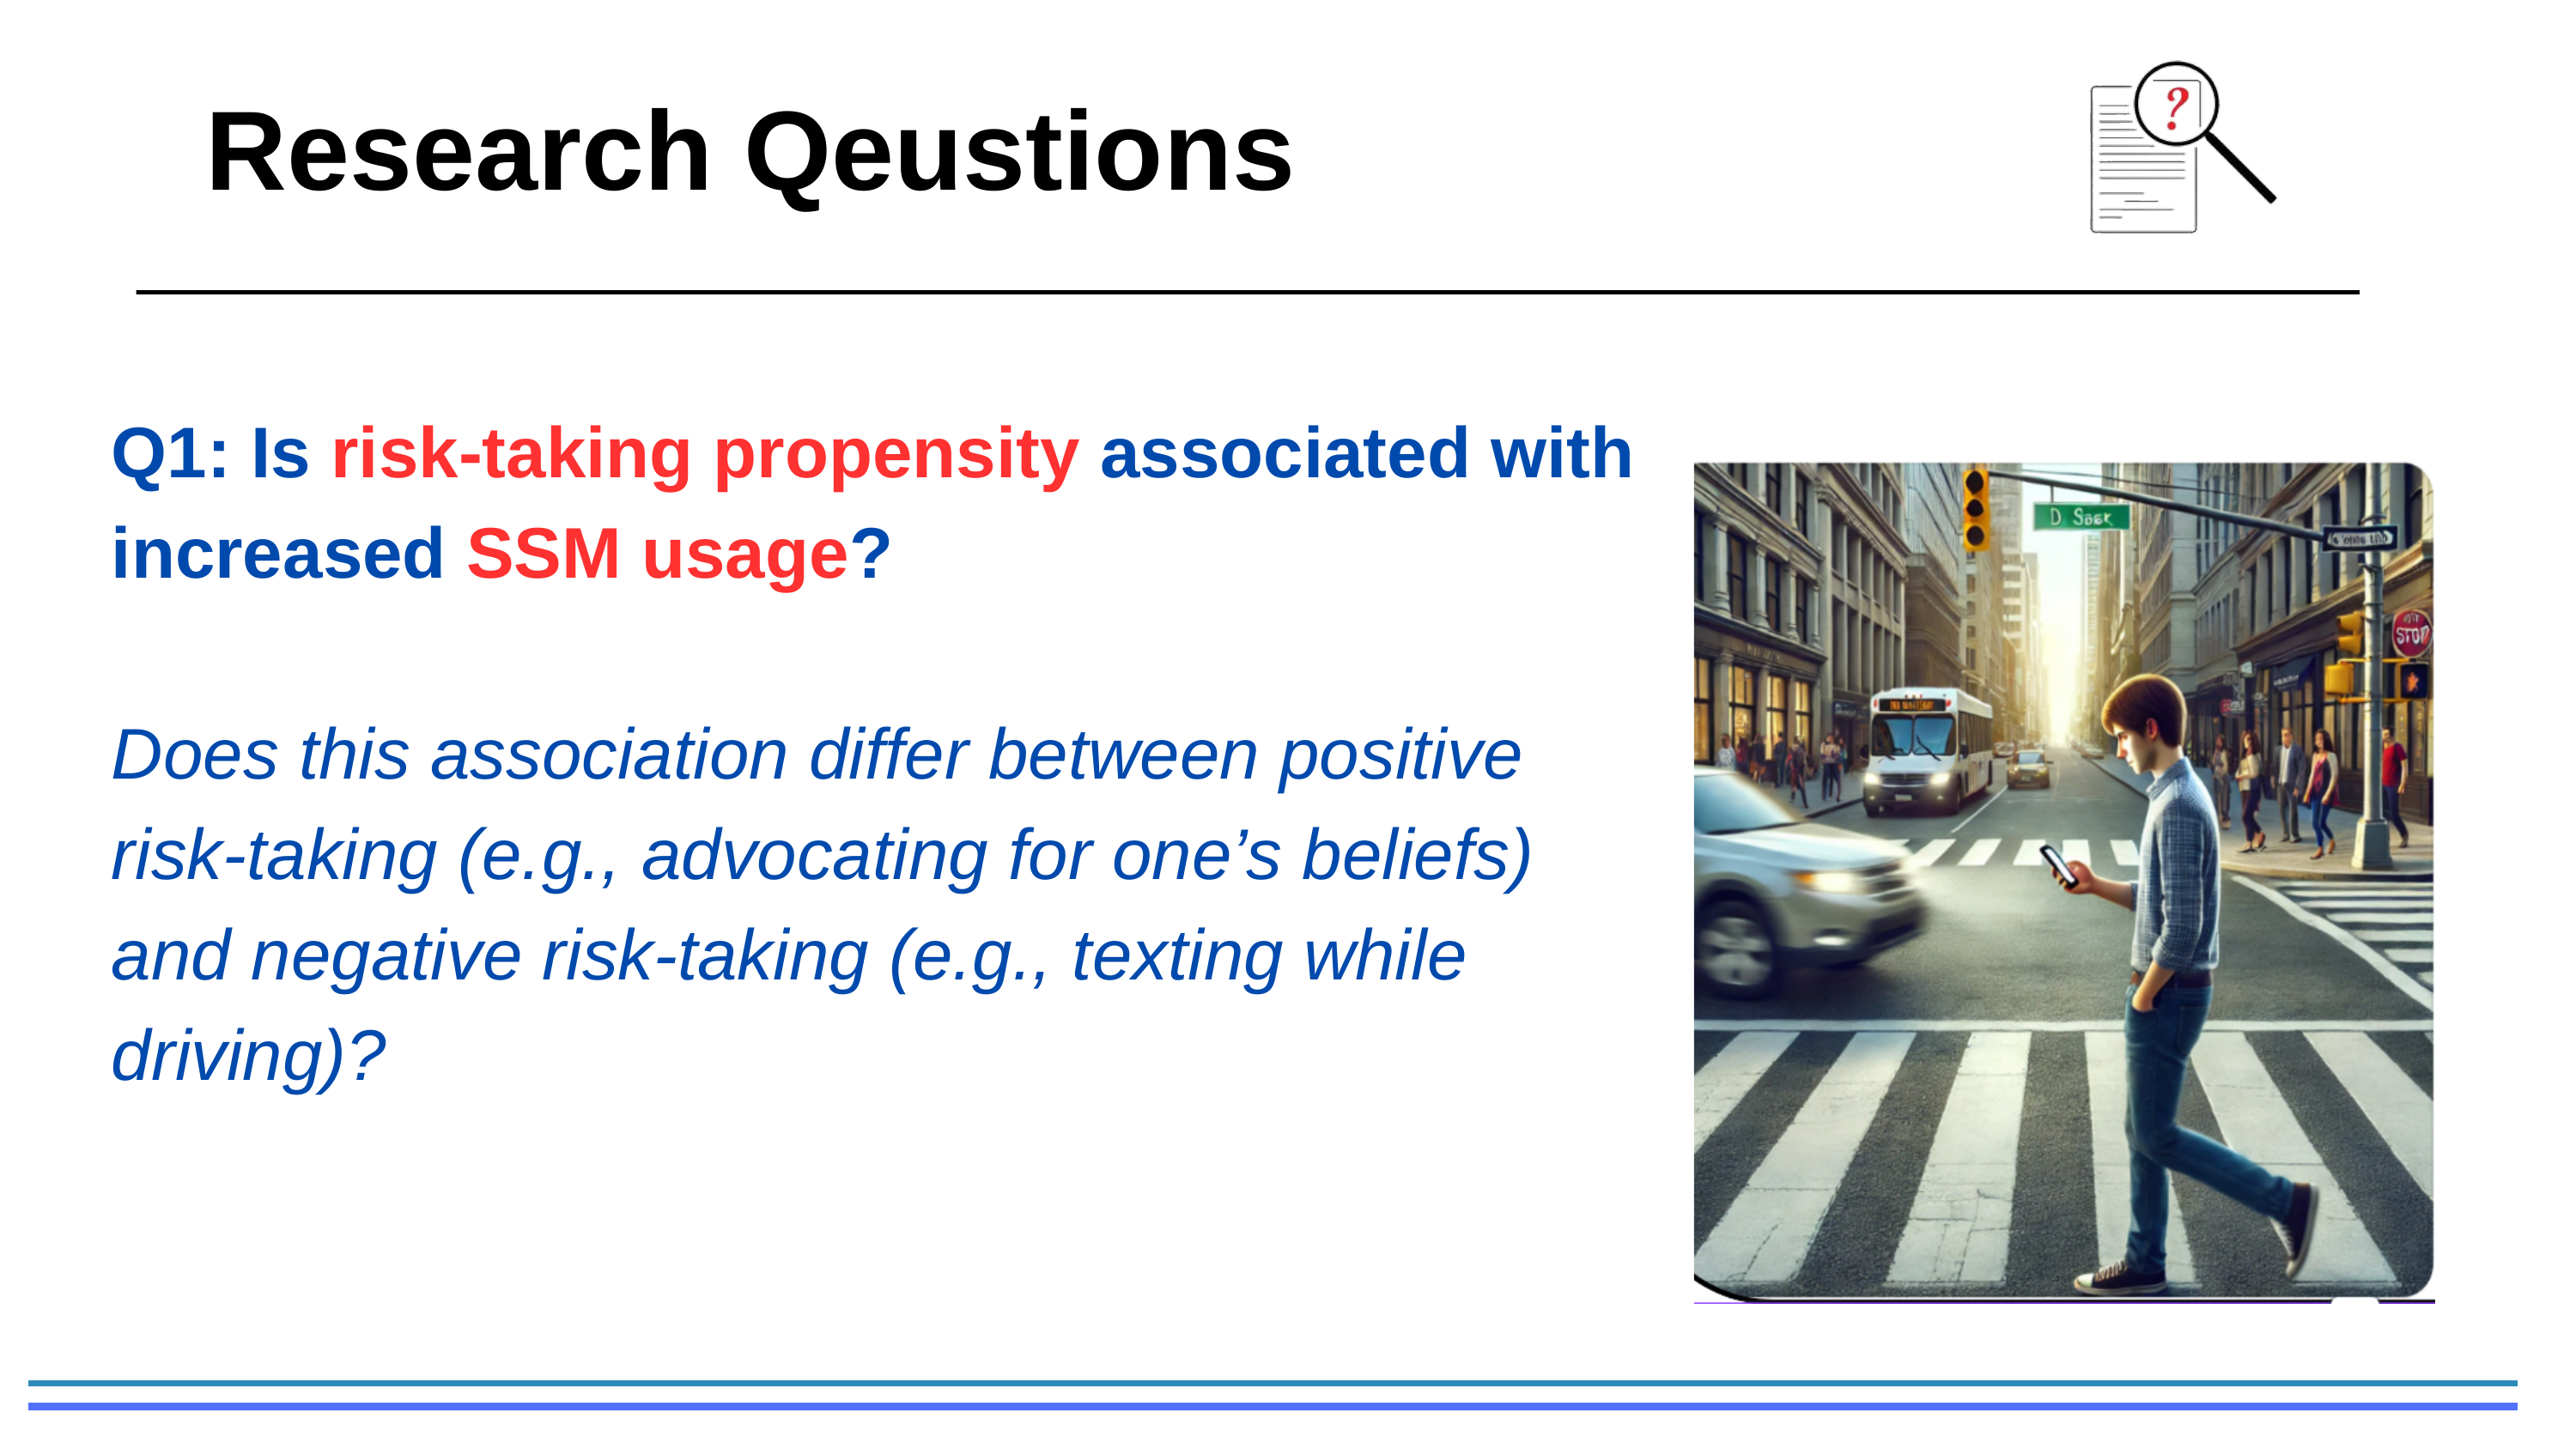

Research Qeustions

Q1: Is risk-taking propensity associated with increased SSM usage?

Does this association differ between positive risk-taking (e.g., advocating for one’s beliefs) and negative risk-taking (e.g., texting while driving)?